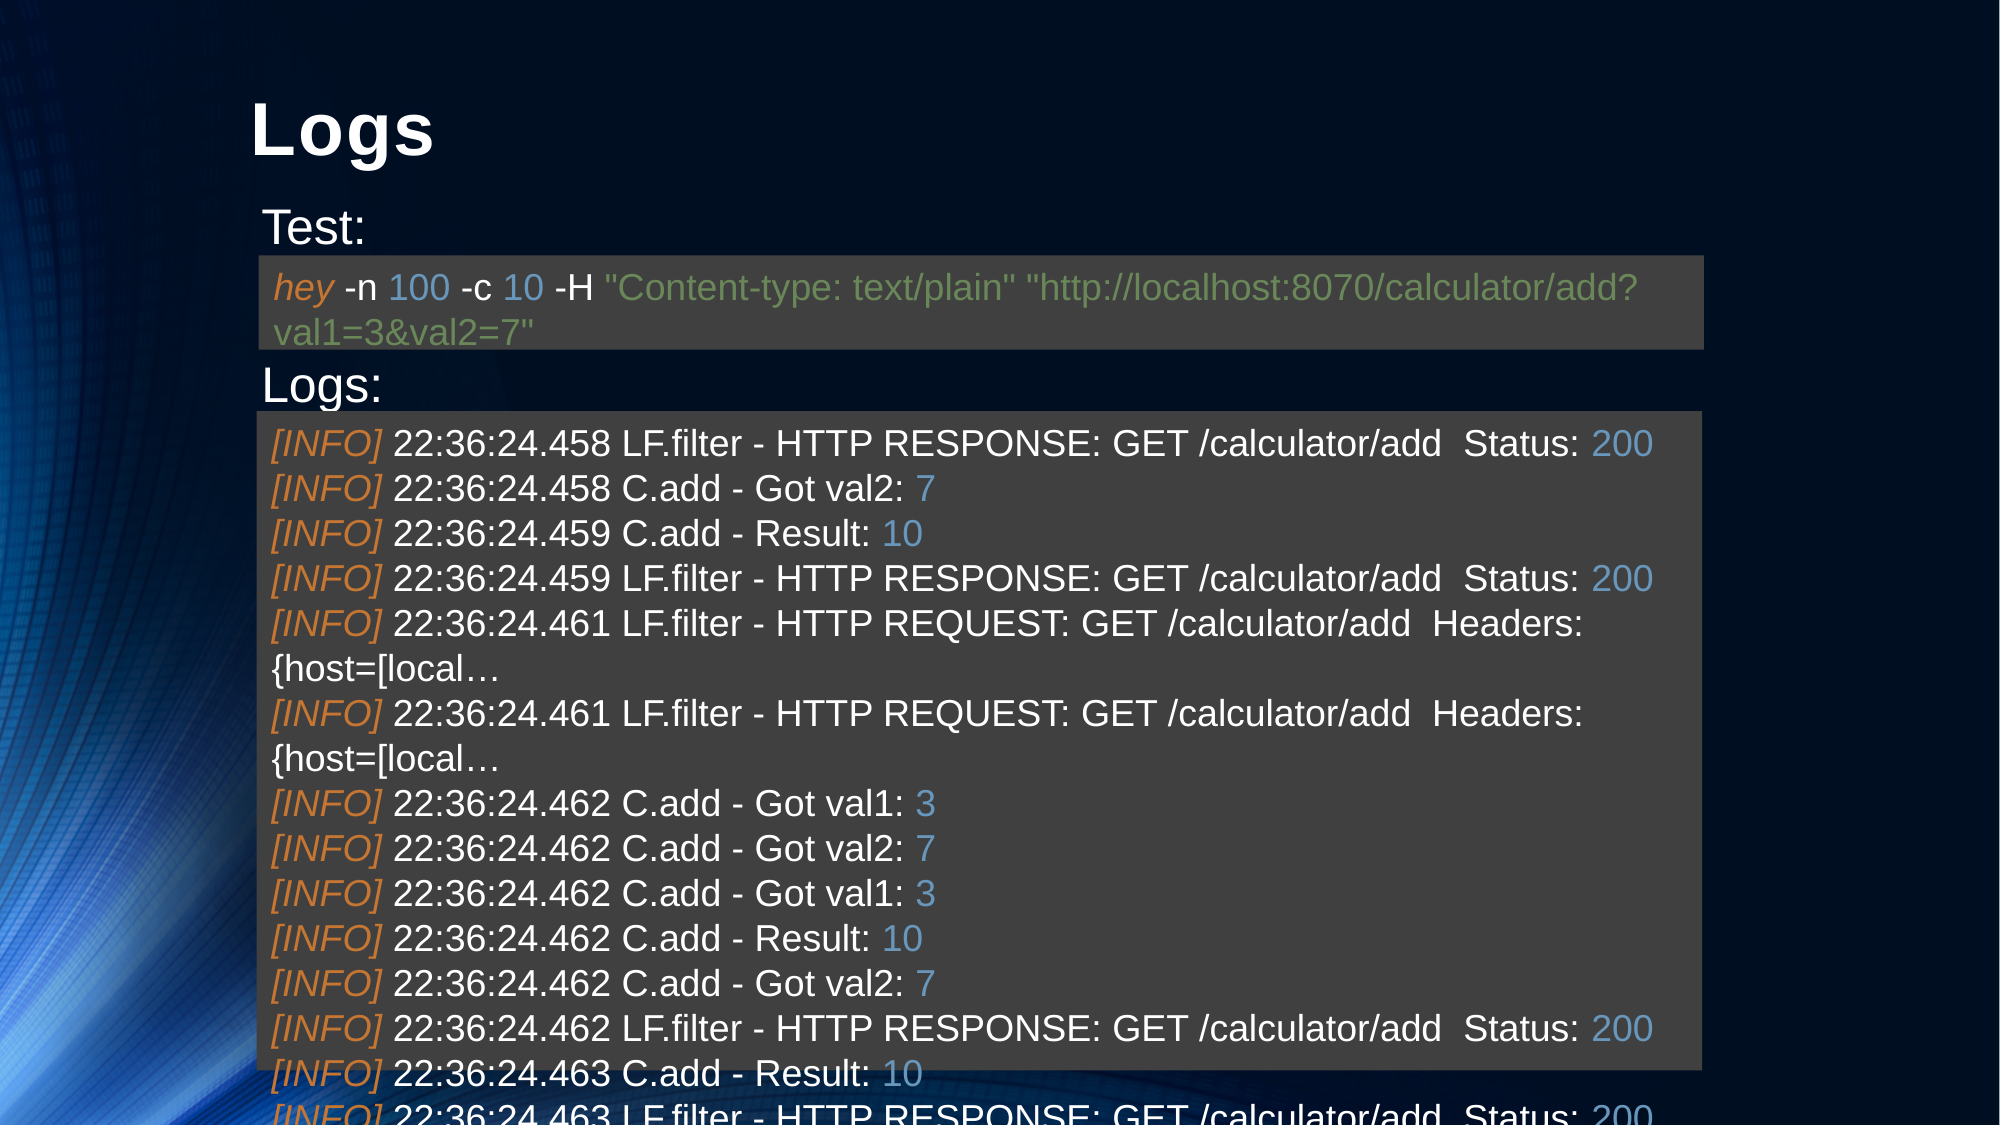

# Logs
Test:

Logs:

hey -n 100 -c 10 -H "Content-type: text/plain" "http://localhost:8070/calculator/add?val1=3&val2=7"
[INFO] 22:36:24.458 LF.filter - HTTP RESPONSE: GET /calculator/add  Status: 200
[INFO] 22:36:24.458 C.add - Got val2: 7
[INFO] 22:36:24.459 C.add - Result: 10
[INFO] 22:36:24.459 LF.filter - HTTP RESPONSE: GET /calculator/add  Status: 200
[INFO] 22:36:24.461 LF.filter - HTTP REQUEST: GET /calculator/add  Headers: {host=[local…
[INFO] 22:36:24.461 LF.filter - HTTP REQUEST: GET /calculator/add  Headers: {host=[local…
[INFO] 22:36:24.462 C.add - Got val1: 3
[INFO] 22:36:24.462 C.add - Got val2: 7
[INFO] 22:36:24.462 C.add - Got val1: 3
[INFO] 22:36:24.462 C.add - Result: 10
[INFO] 22:36:24.462 C.add - Got val2: 7
[INFO] 22:36:24.462 LF.filter - HTTP RESPONSE: GET /calculator/add  Status: 200
[INFO] 22:36:24.463 C.add - Result: 10
[INFO] 22:36:24.463 LF.filter - HTTP RESPONSE: GET /calculator/add  Status: 200